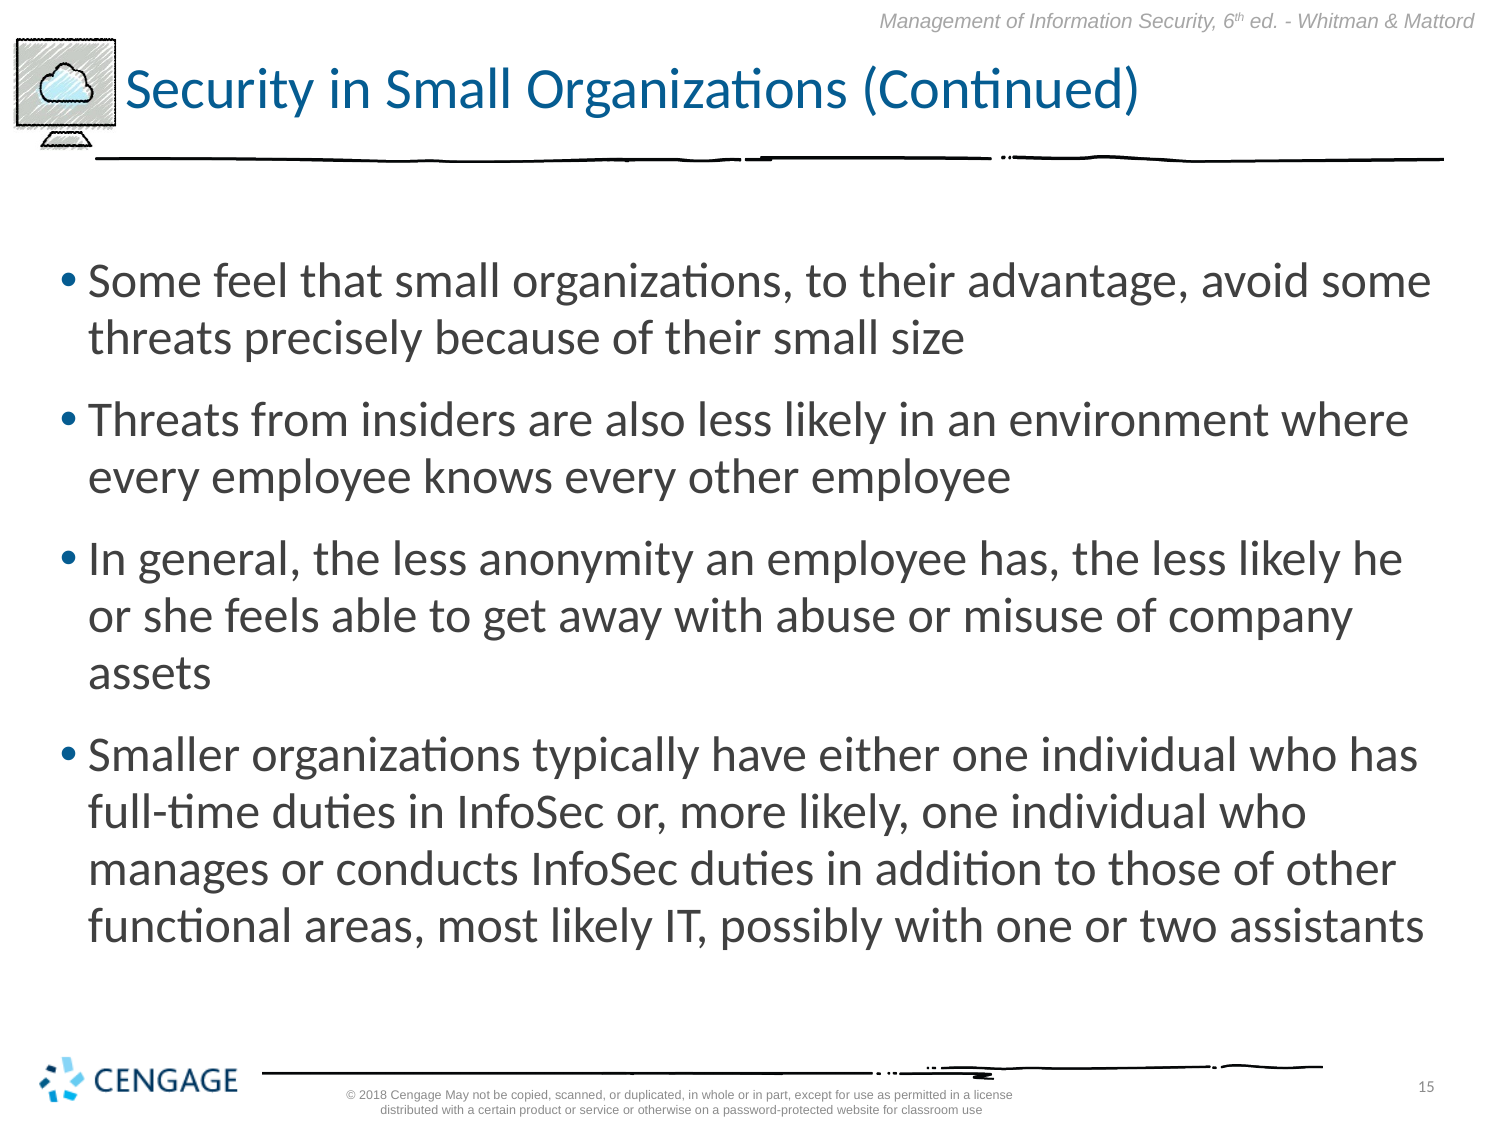

# Security in Small Organizations (Continued)
Some feel that small organizations, to their advantage, avoid some threats precisely because of their small size
Threats from insiders are also less likely in an environment where every employee knows every other employee
In general, the less anonymity an employee has, the less likely he or she feels able to get away with abuse or misuse of company assets
Smaller organizations typically have either one individual who has full-time duties in InfoSec or, more likely, one individual who manages or conducts InfoSec duties in addition to those of other functional areas, most likely IT, possibly with one or two assistants